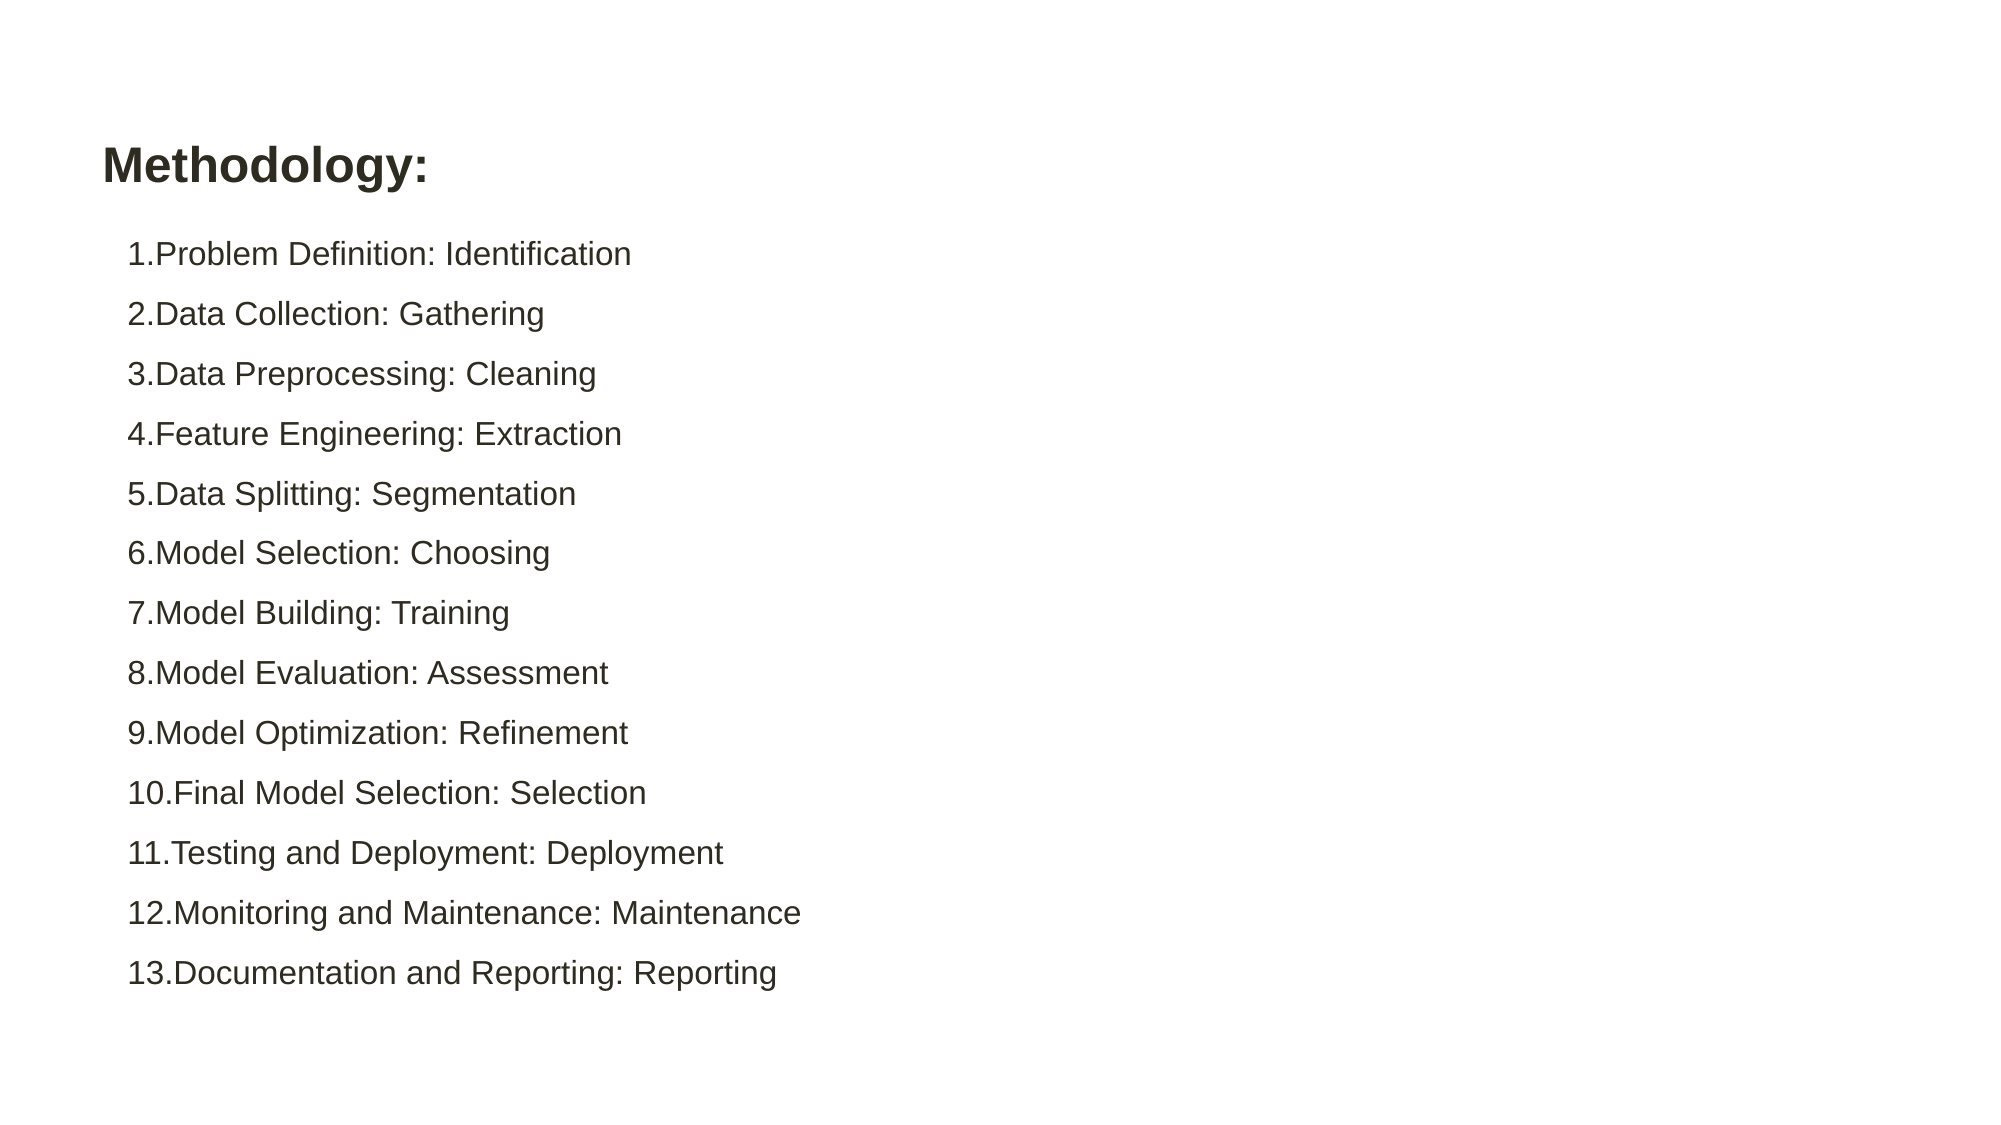

Methodology:
Problem Definition: Identification
Data Collection: Gathering
Data Preprocessing: Cleaning
Feature Engineering: Extraction
Data Splitting: Segmentation
Model Selection: Choosing
Model Building: Training
Model Evaluation: Assessment
Model Optimization: Refinement
Final Model Selection: Selection
Testing and Deployment: Deployment
Monitoring and Maintenance: Maintenance
Documentation and Reporting: Reporting